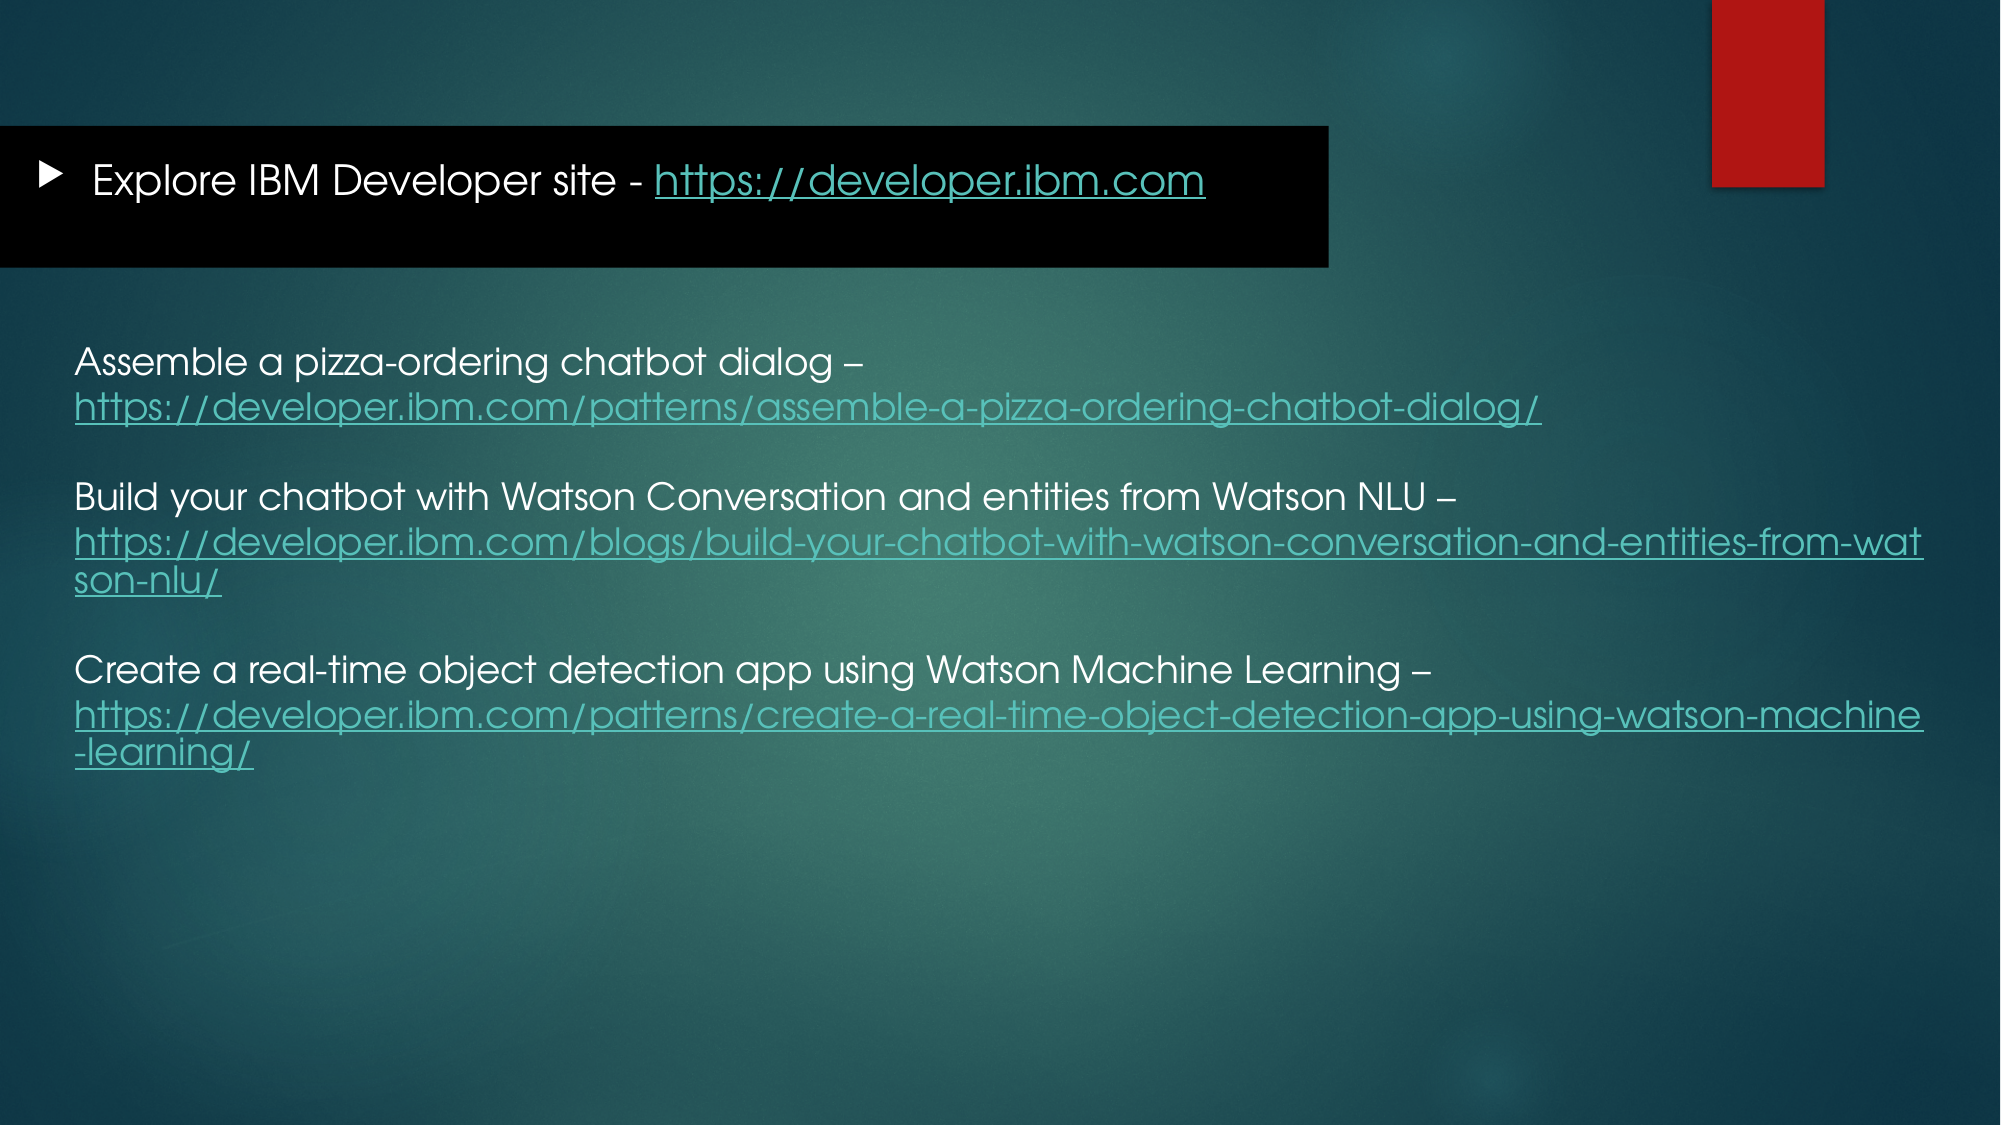

Explore IBM Developer site - https://developer.ibm.com

Assemble a pizza-ordering chatbot dialog –
https://developer.ibm.com/patterns/assemble-a-pizza-ordering-chatbot-dialog/

Build your chatbot with Watson Conversation and entities from Watson NLU –
https://developer.ibm.com/blogs/build-your-chatbot-with-watson-conversation-and-entities-from-watson-nlu/

Create a real-time object detection app using Watson Machine Learning –
https://developer.ibm.com/patterns/create-a-real-time-object-detection-app-using-watson-machine-learning/